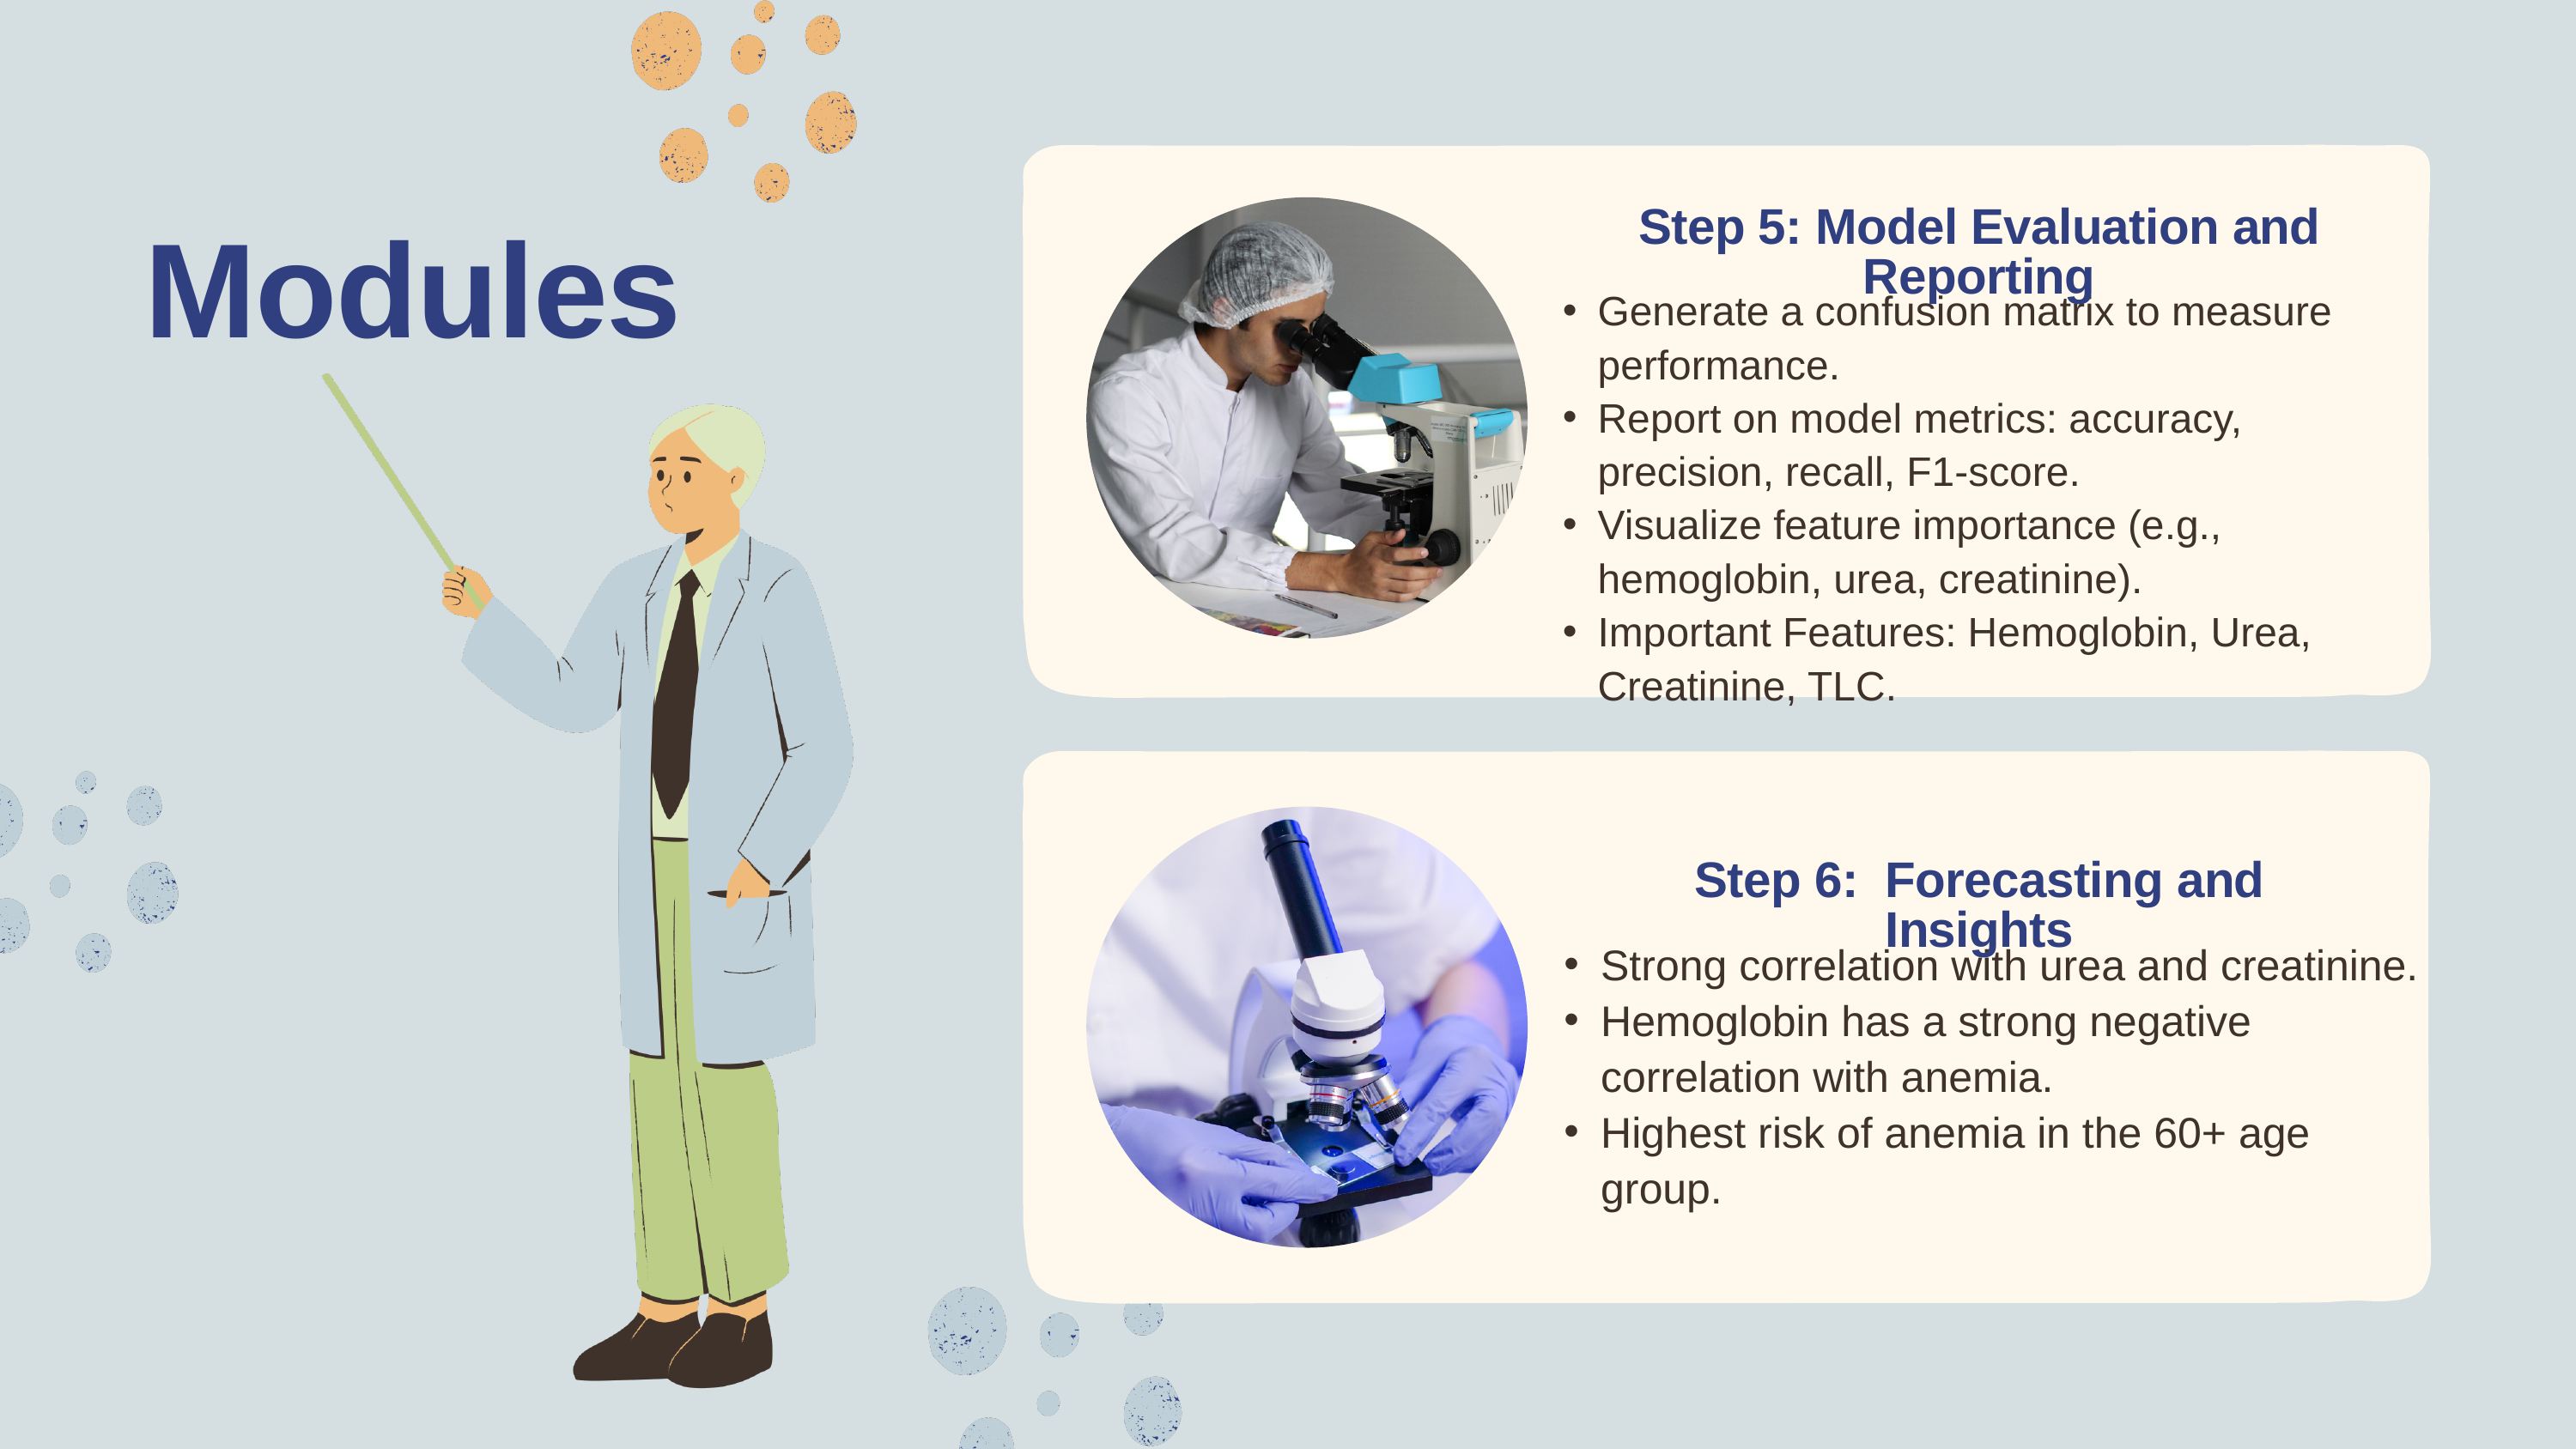

Step 5: Model Evaluation and Reporting
Modules
Generate a confusion matrix to measure performance.
Report on model metrics: accuracy, precision, recall, F1-score.
Visualize feature importance (e.g., hemoglobin, urea, creatinine).
Important Features: Hemoglobin, Urea, Creatinine, TLC.

Step 6:  Forecasting and Insights
Strong correlation with urea and creatinine.
Hemoglobin has a strong negative correlation with anemia.
Highest risk of anemia in the 60+ age group.